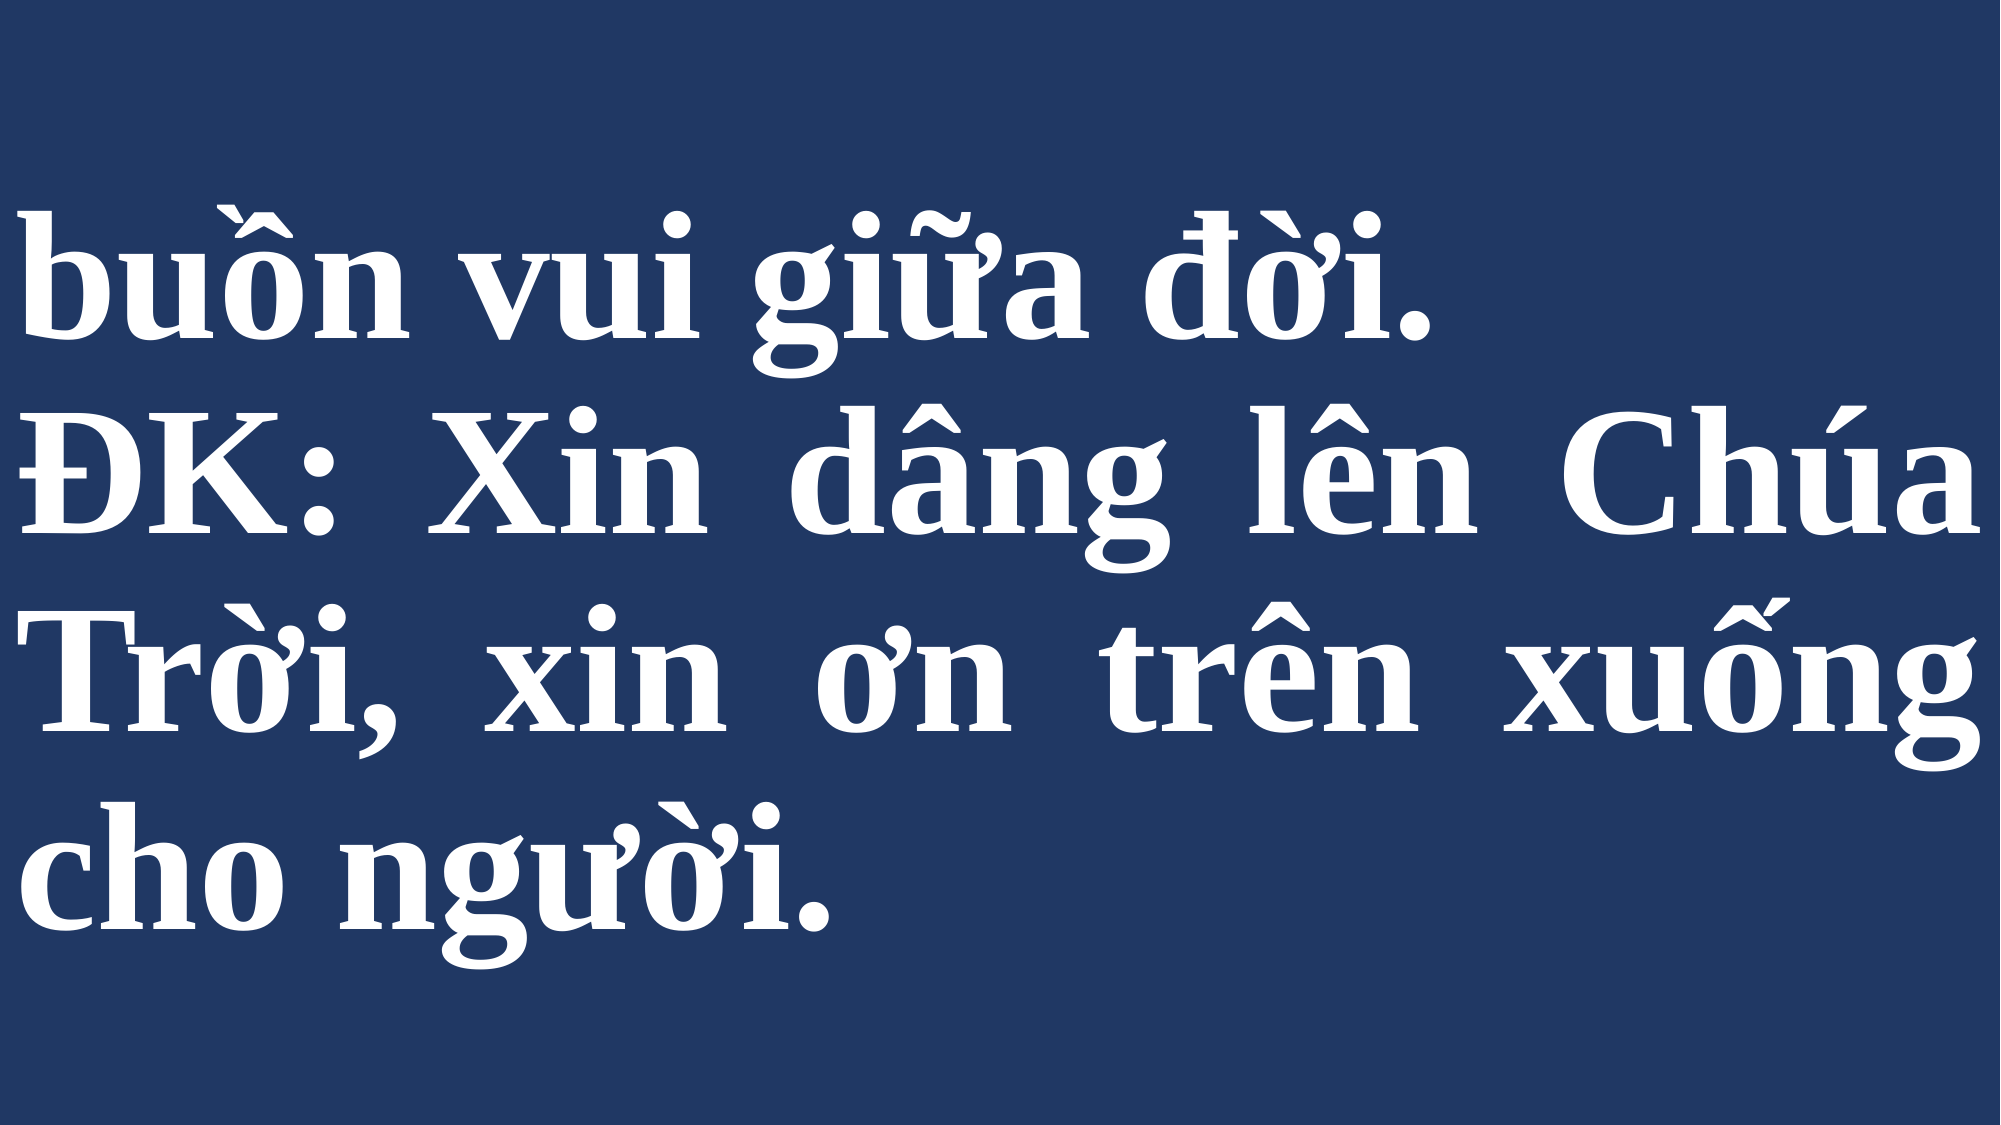

# buồn vui giữa đời.
ĐK: Xin dâng lên Chúa Trời, xin ơn trên xuống cho người.